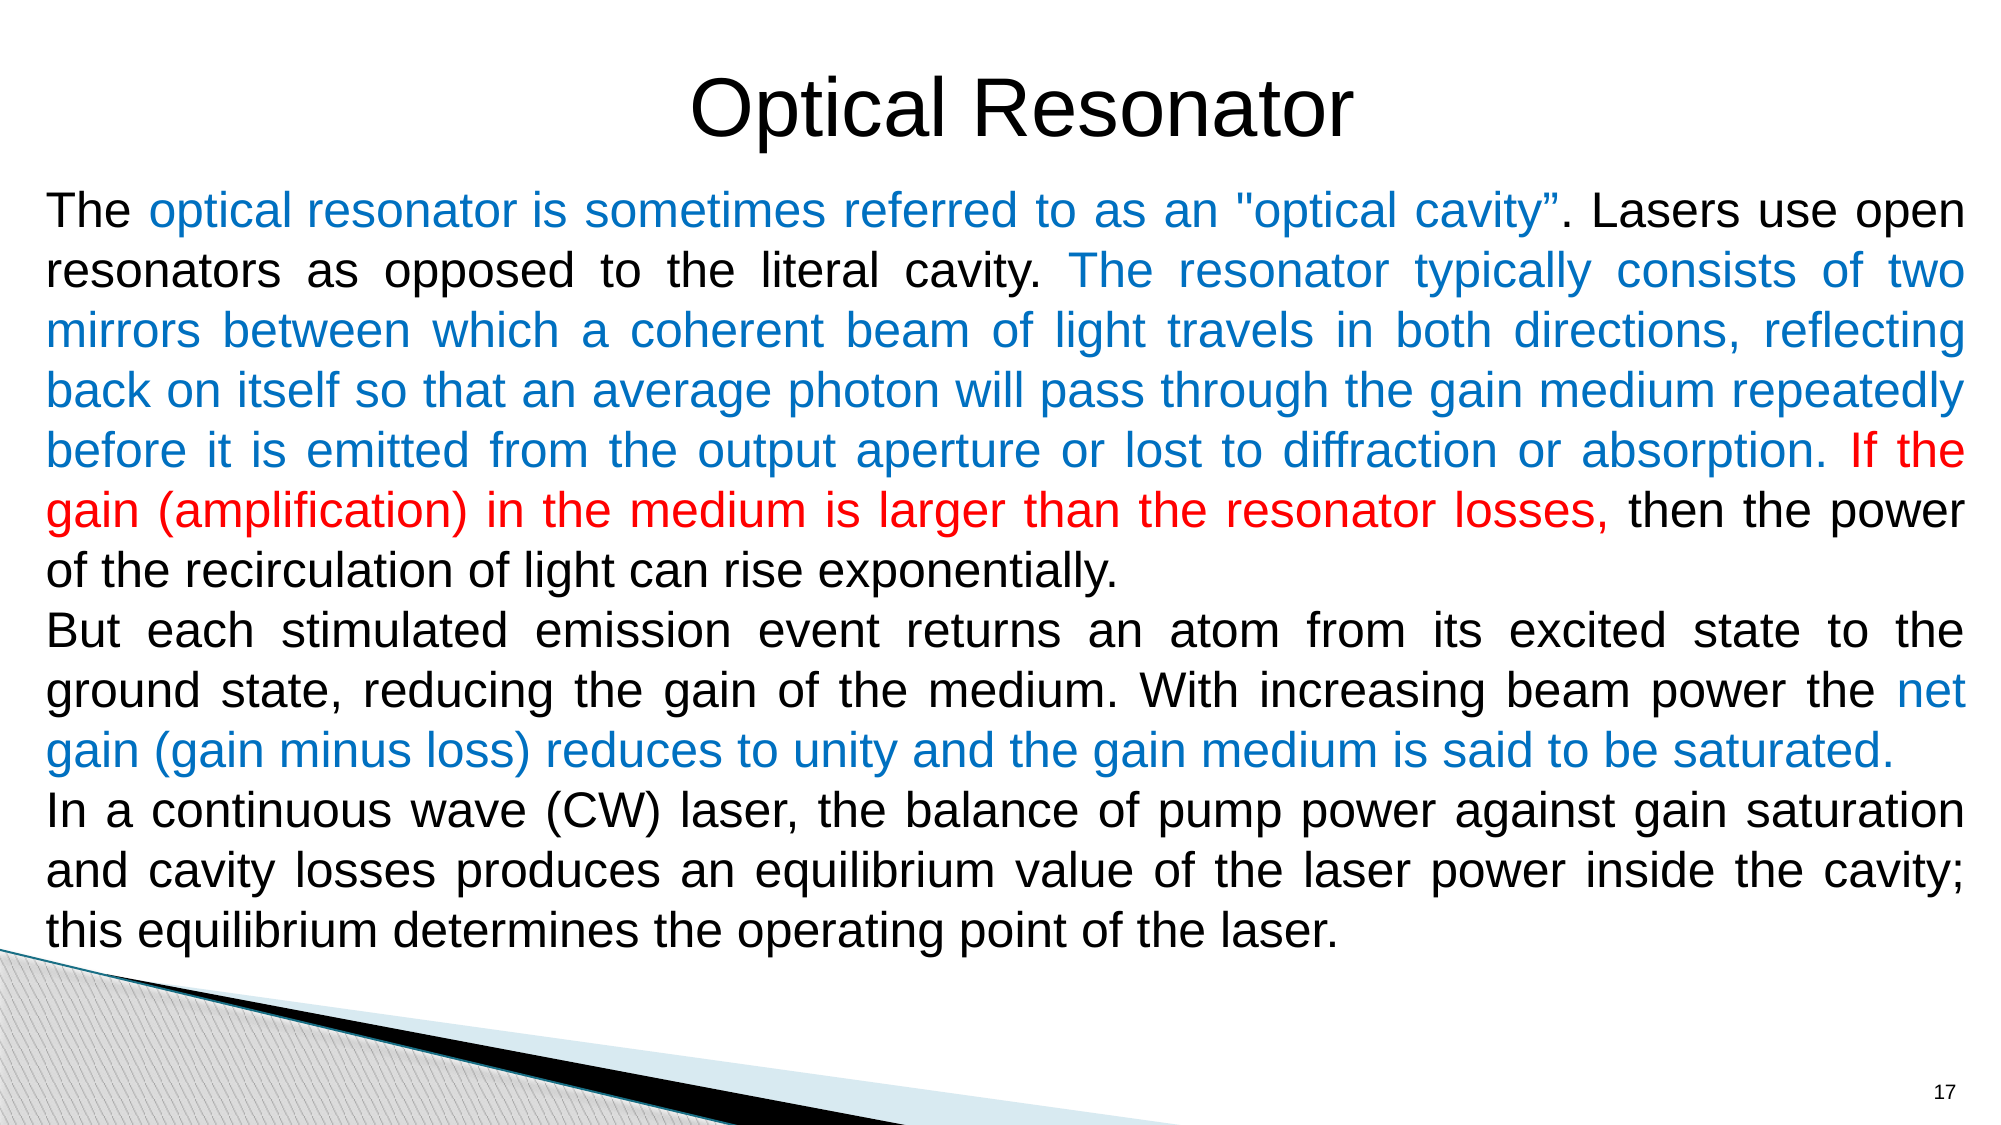

Optical Resonator
The optical resonator is sometimes referred to as an "optical cavity”. Lasers use open resonators as opposed to the literal cavity. The resonator typically consists of two mirrors between which a coherent beam of light travels in both directions, reflecting back on itself so that an average photon will pass through the gain medium repeatedly before it is emitted from the output aperture or lost to diffraction or absorption. If the gain (amplification) in the medium is larger than the resonator losses, then the power of the recirculation of light can rise exponentially.
But each stimulated emission event returns an atom from its excited state to the ground state, reducing the gain of the medium. With increasing beam power the net gain (gain minus loss) reduces to unity and the gain medium is said to be saturated.
In a continuous wave (CW) laser, the balance of pump power against gain saturation and cavity losses produces an equilibrium value of the laser power inside the cavity; this equilibrium determines the operating point of the laser.
17